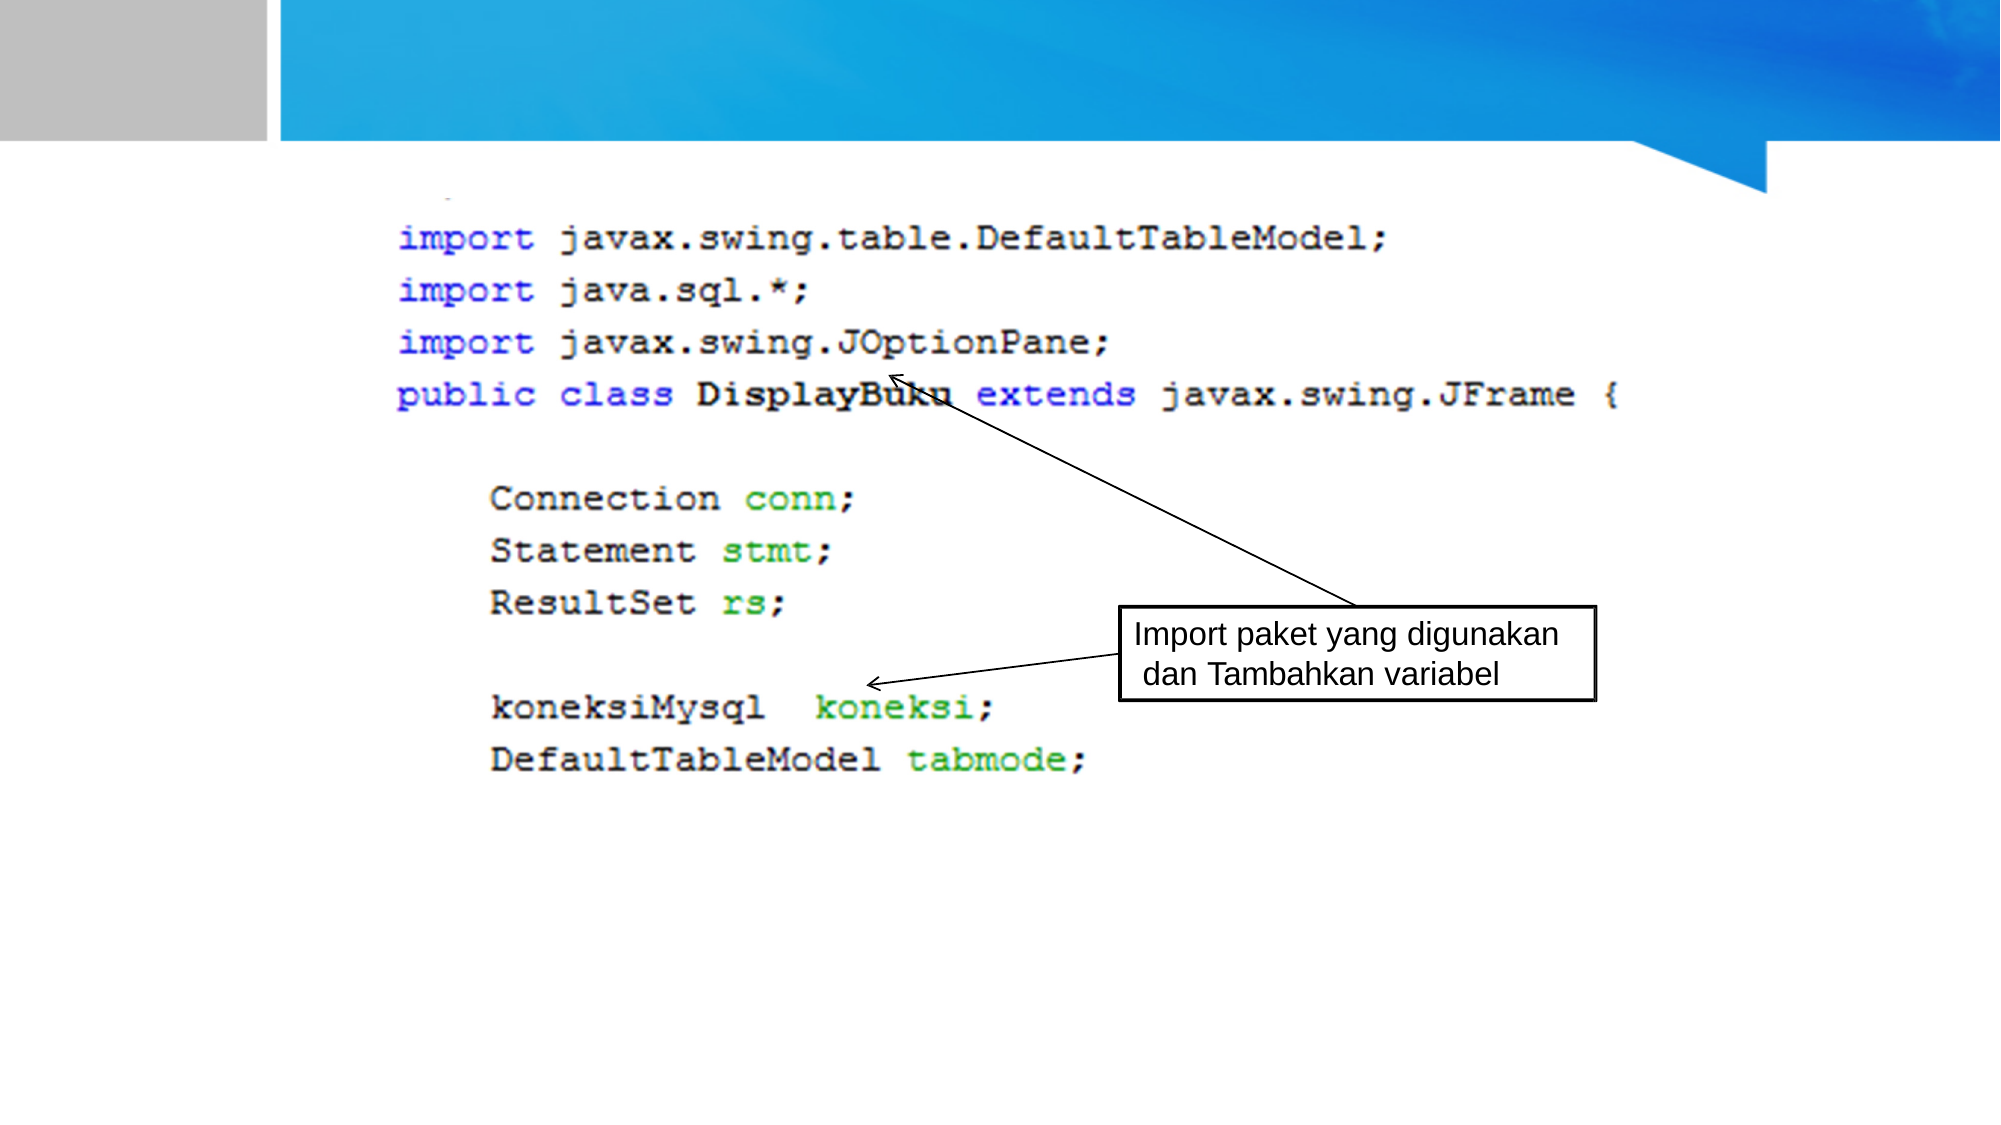

Import paket yang digunakan  dan Tambahkan variabel